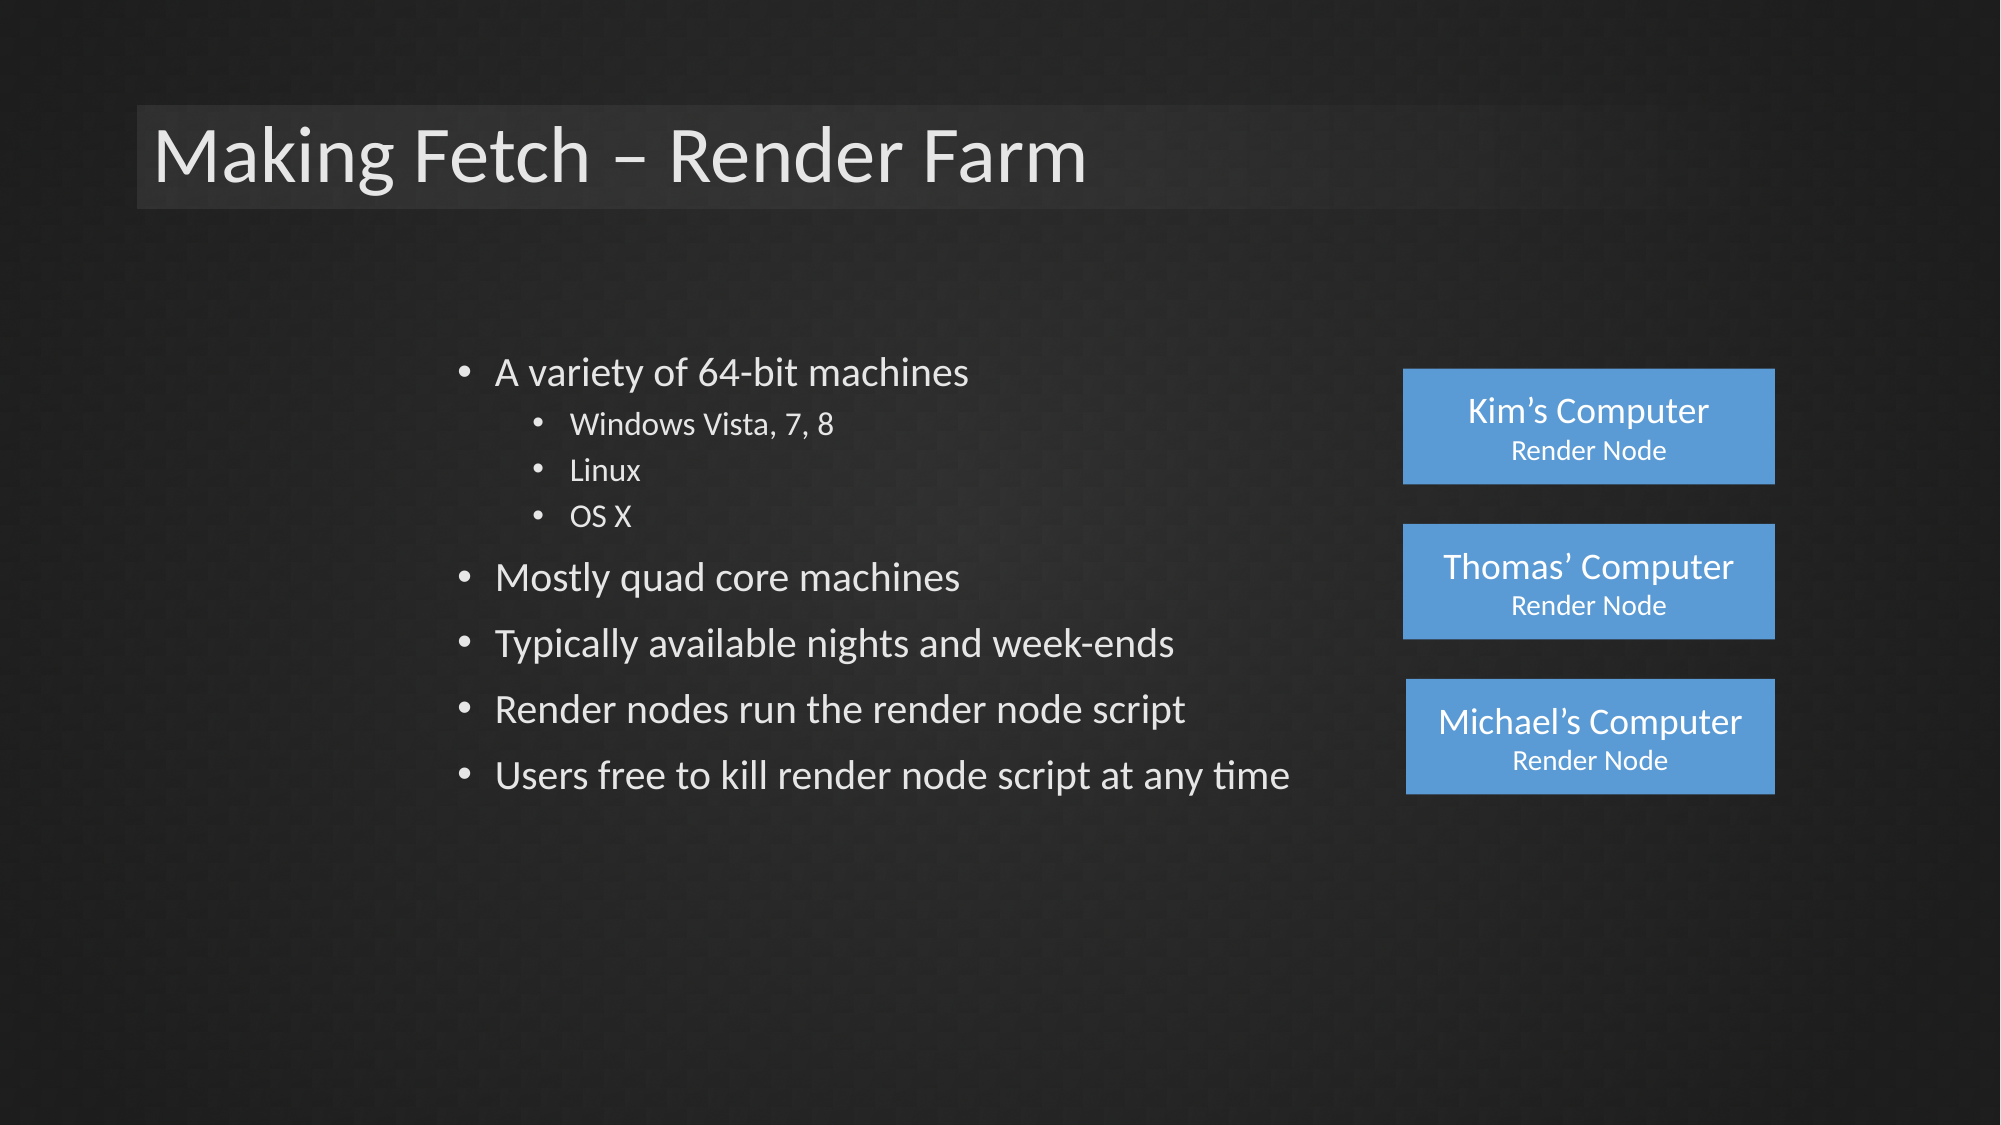

# Making Fetch – Render Farm
A variety of 64-bit machines
Windows Vista, 7, 8
Linux
OS X
Mostly quad core machines
Typically available nights and week-ends
Render nodes run the render node script
Users free to kill render node script at any time
Kim’s Computer
Render Node
Thomas’ Computer
Render Node
Michael’s Computer
Render Node